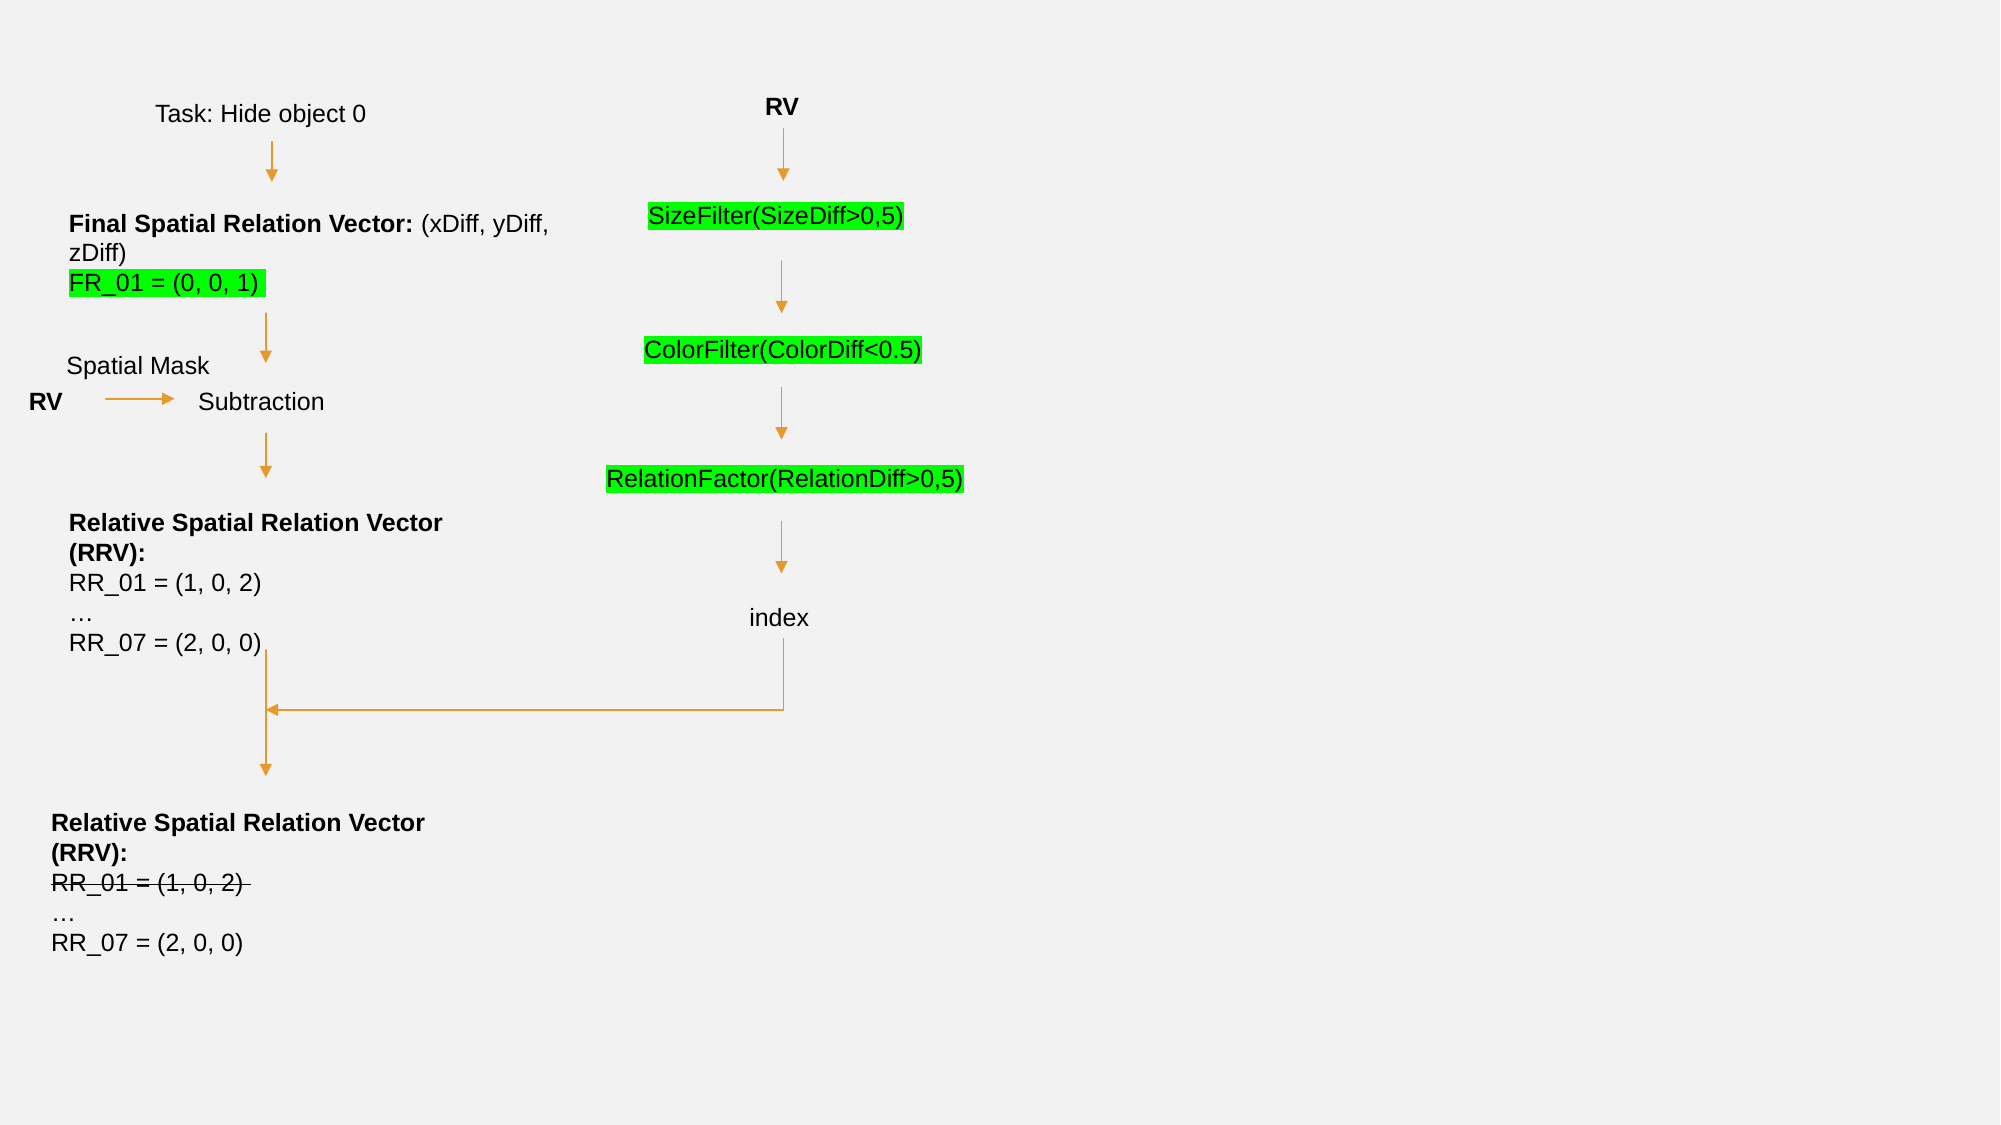

RV
Task: Hide object 0
SizeFilter(SizeDiff>0,5)
Final Spatial Relation Vector: (xDiff, yDiff, zDiff)
FR_01 = (0, 0, 1)

ColorFilter(ColorDiff<0.5)
Spatial Mask
RV
Subtraction
RelationFactor(RelationDiff>0,5)
Relative Spatial Relation Vector (RRV):
RR_01 = (1, 0, 2)
…
RR_07 = (2, 0, 0)

index
Relative Spatial Relation Vector (RRV):
RR_01 = (1, 0, 2)
…
RR_07 = (2, 0, 0)